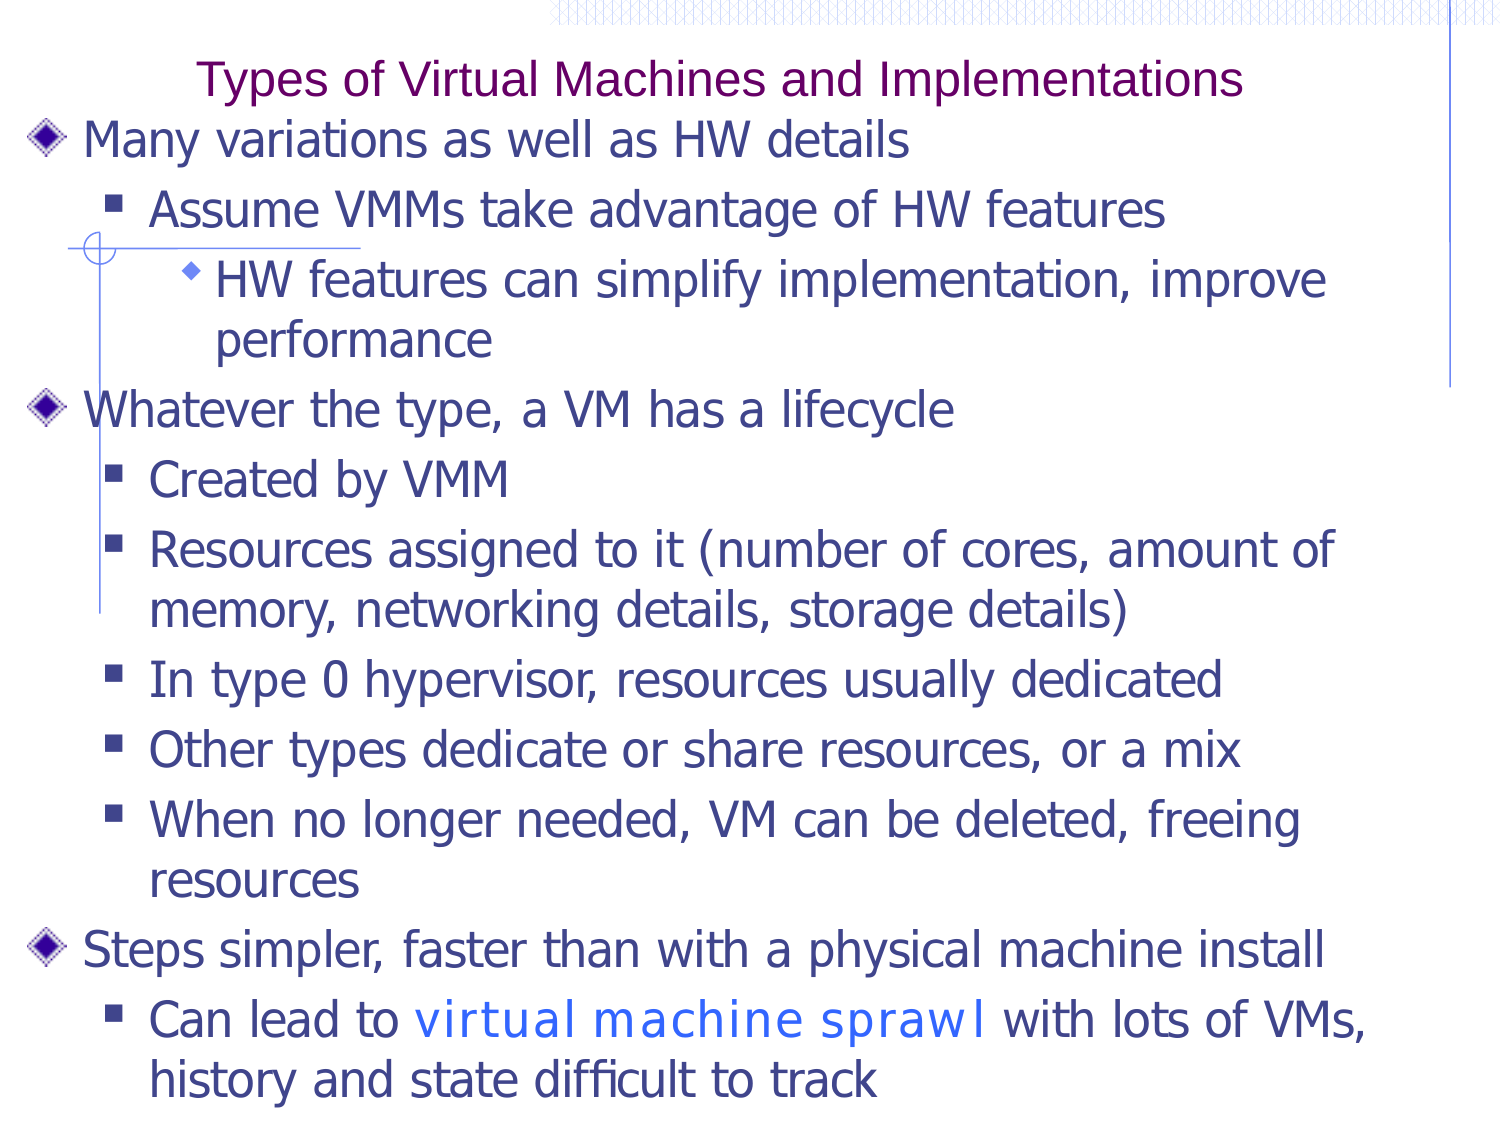

# Types of Virtual Machines and Implementations
Many variations as well as HW details
Assume VMMs take advantage of HW features
HW features can simplify implementation, improve performance
Whatever the type, a VM has a lifecycle
Created by VMM
Resources assigned to it (number of cores, amount of memory, networking details, storage details)
In type 0 hypervisor, resources usually dedicated
Other types dedicate or share resources, or a mix
When no longer needed, VM can be deleted, freeing resources
Steps simpler, faster than with a physical machine install
Can lead to virtual machine sprawl with lots of VMs, history and state difficult to track